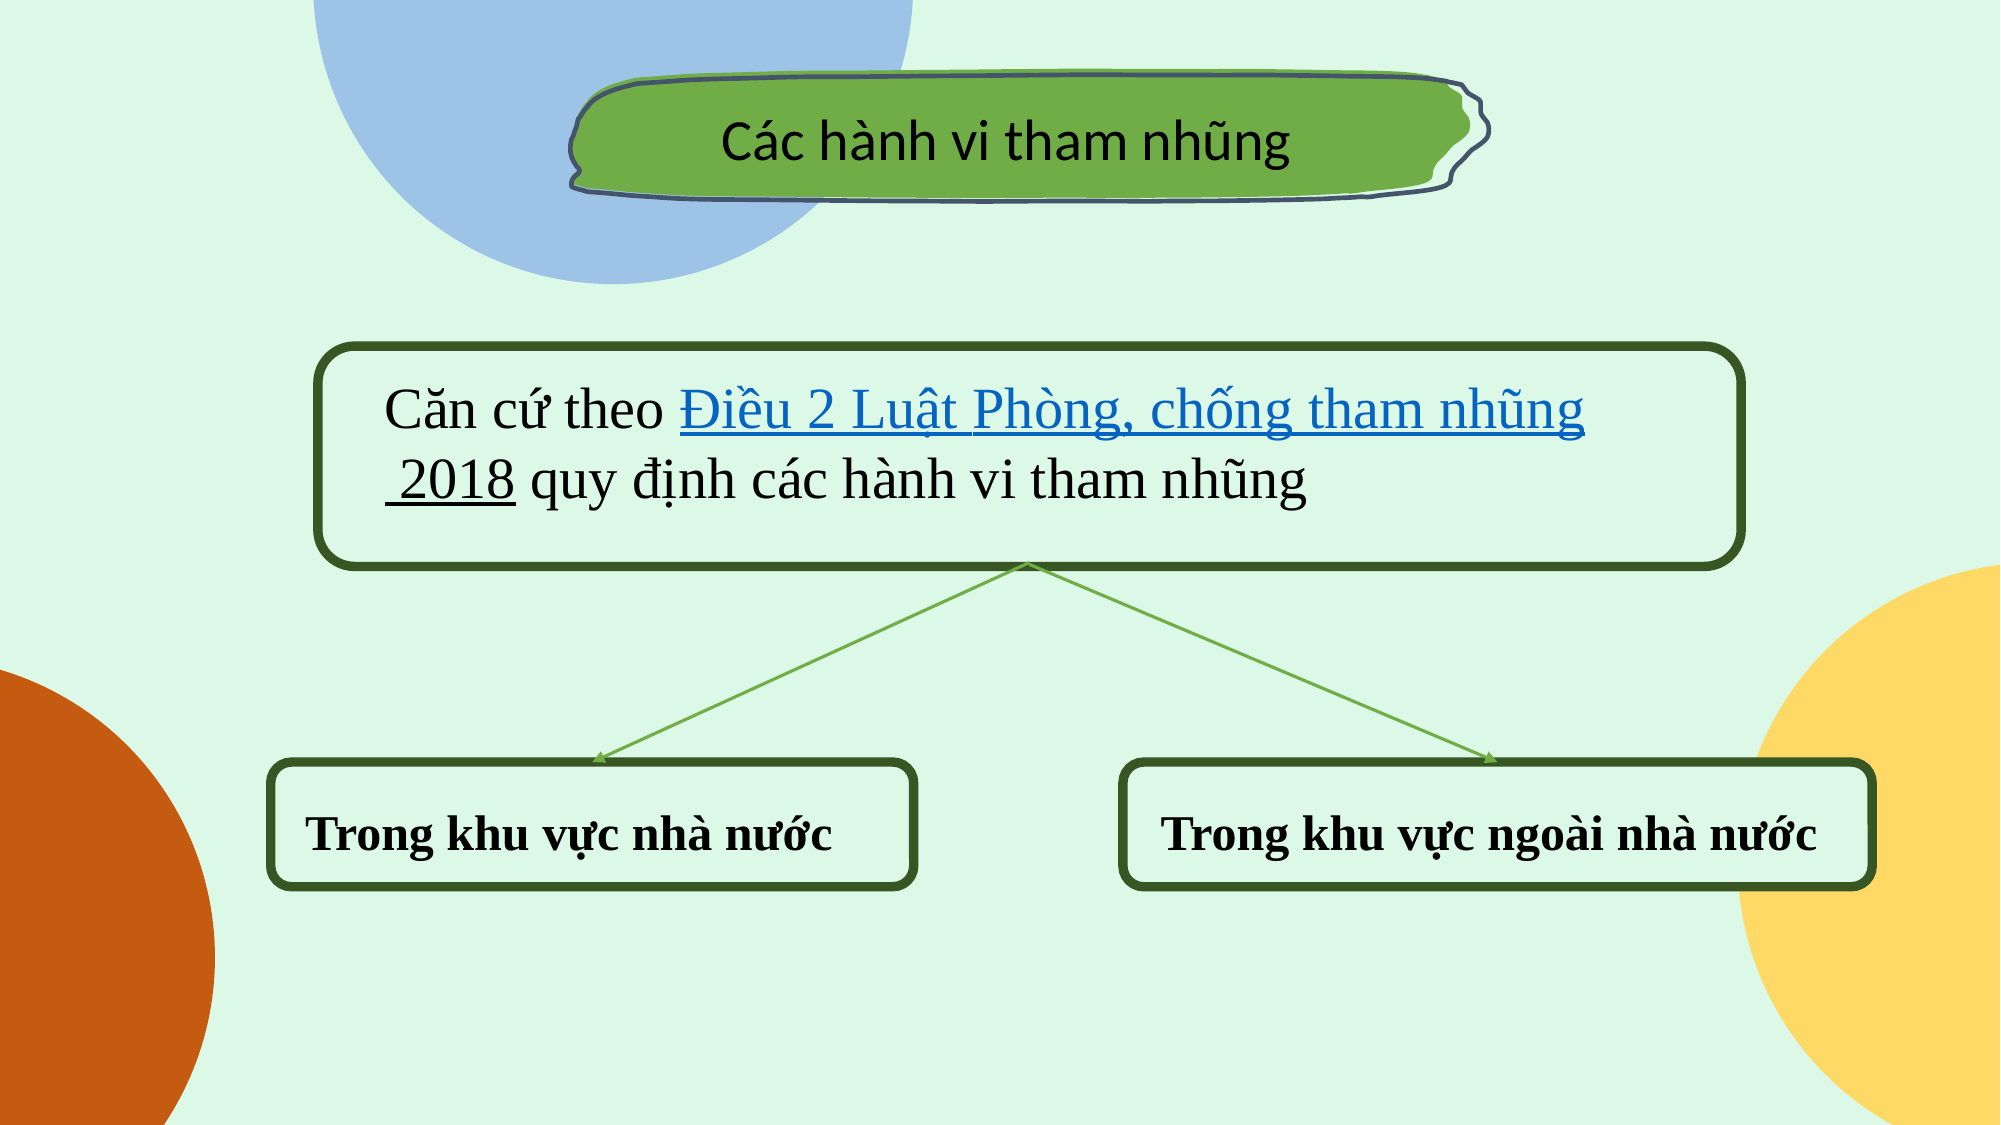

Các hành vi tham nhũng

Căn cứ theo Điều 2 Luật Phòng, chống tham nhũng 2018 quy định các hành vi tham nhũng

Trong khu vực nhà nước

Trong khu vực ngoài nhà nước